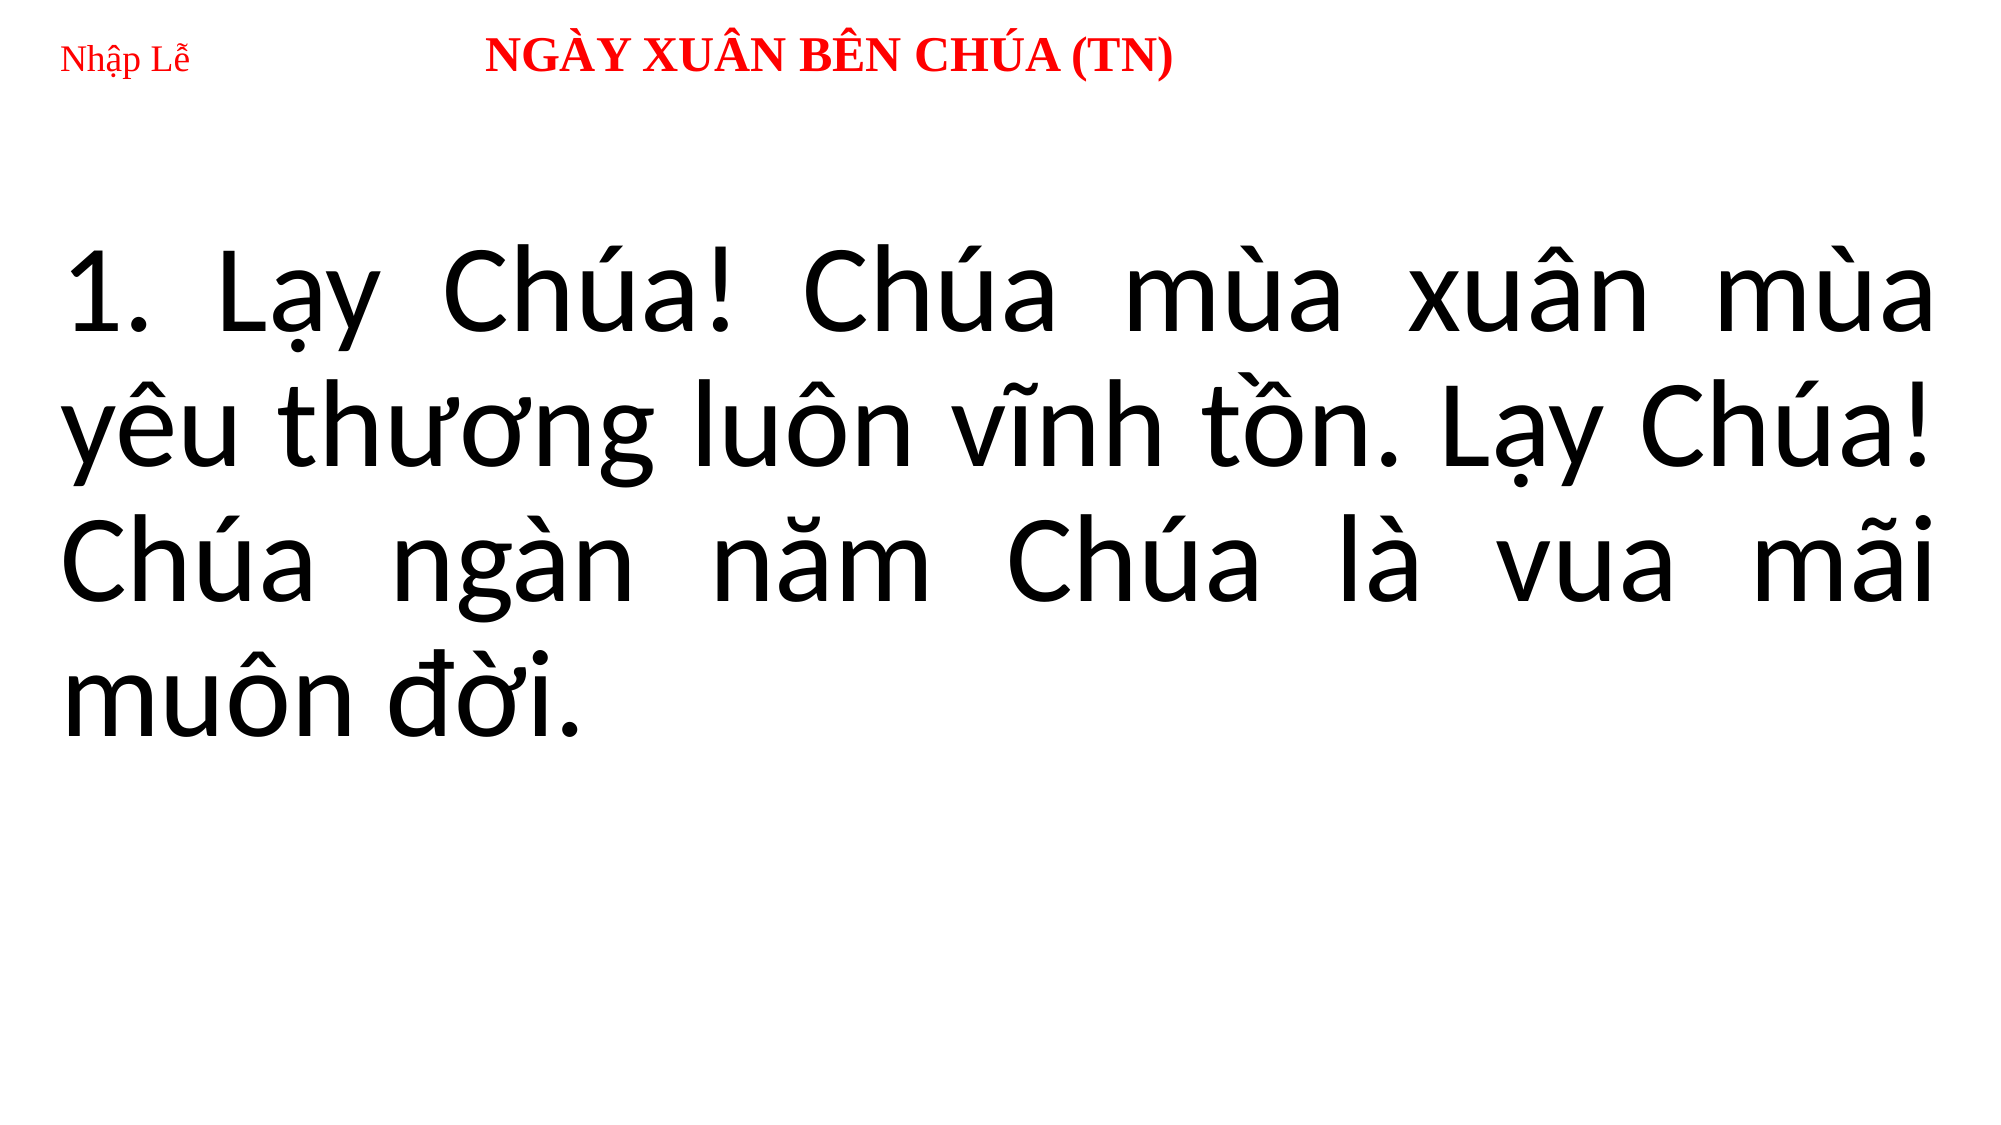

# Nhập Lễ                               NGÀY XUÂN BÊN CHÚA (TN)
1. Lạy Chúa! Chúa mùa xuân mùa yêu thương luôn vĩnh tồn. Lạy Chúa! Chúa ngàn năm Chúa là vua mãi muôn đời.